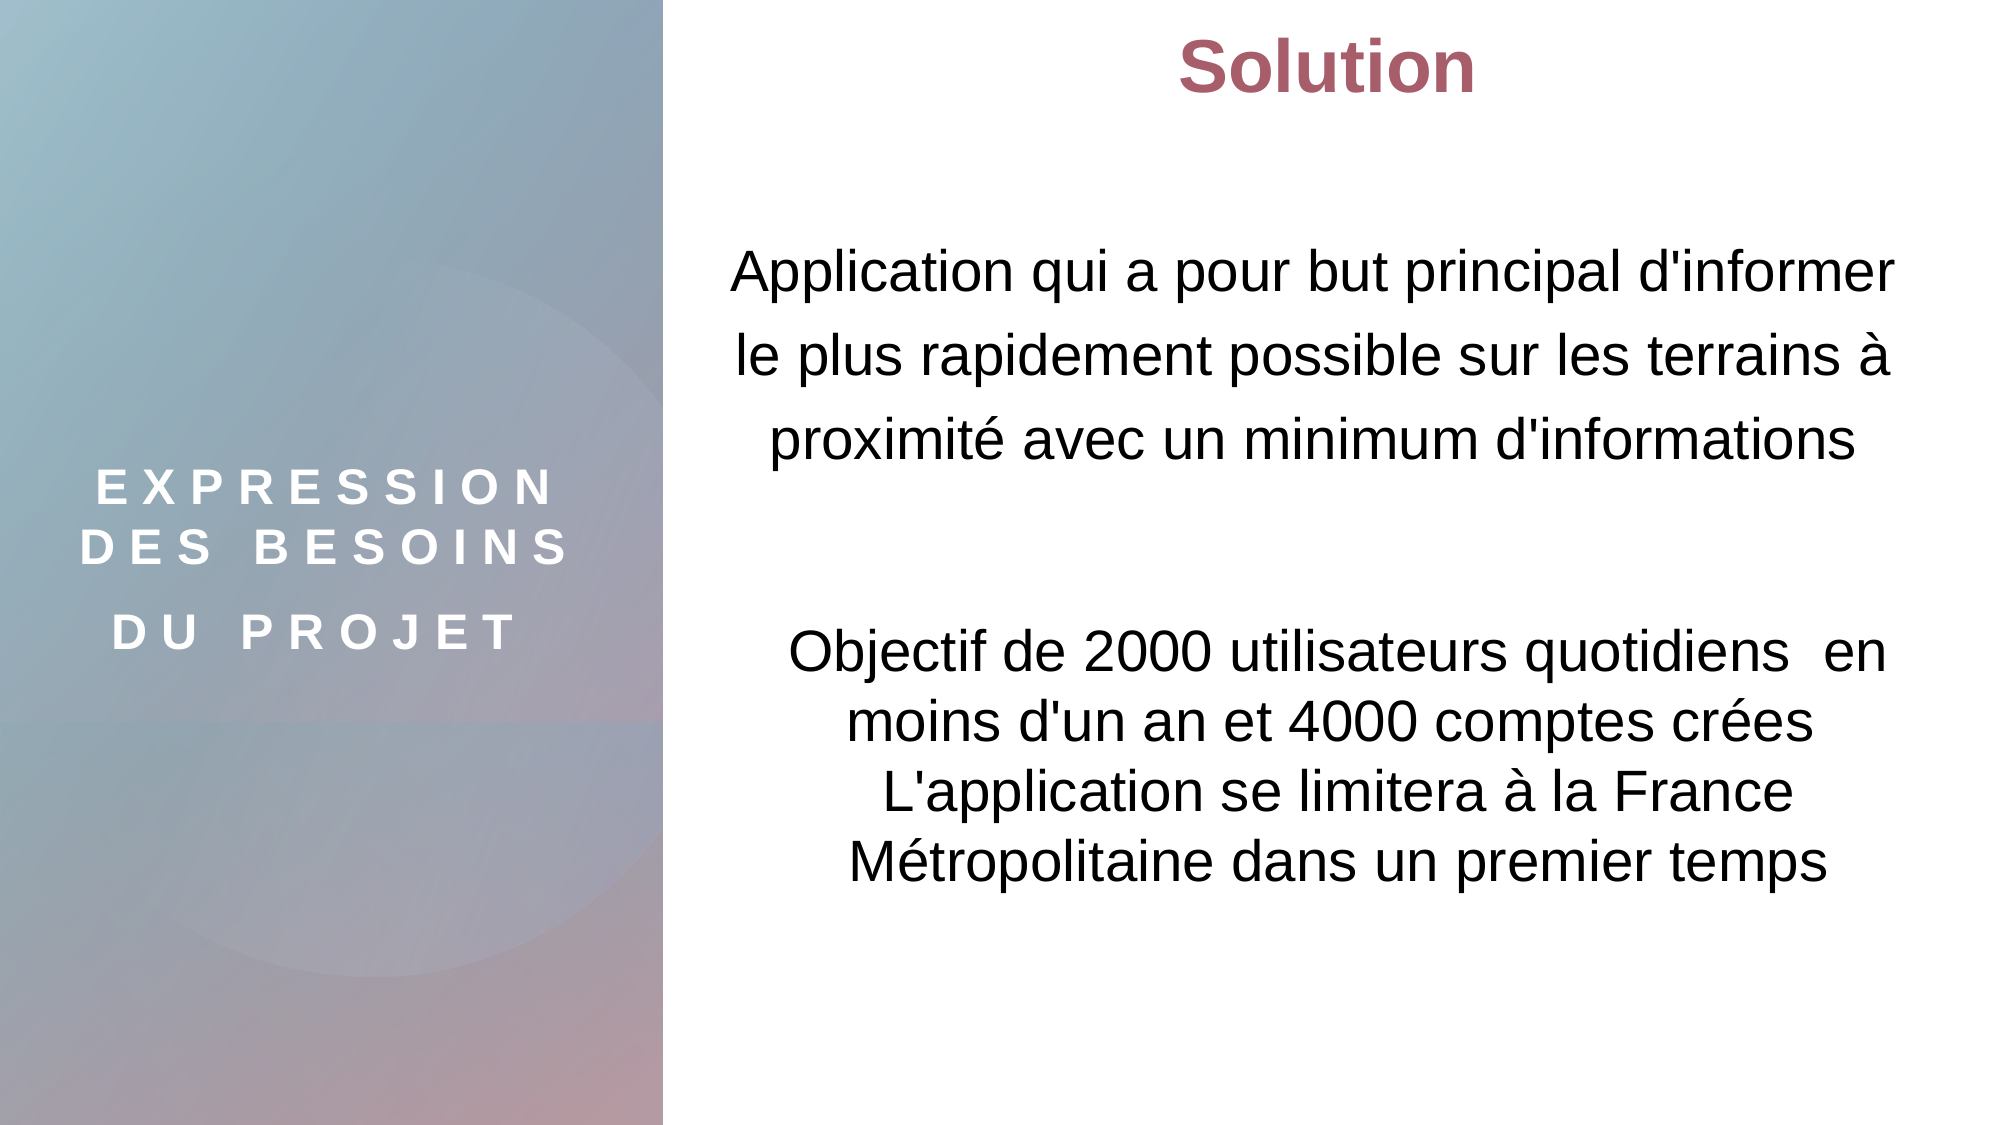

Solution
# Expression des besoins du Projet
Application qui a pour but principal d'informer le plus rapidement possible sur les terrains à proximité avec un minimum d'informations

Objectif de 2000 utilisateurs quotidiens  en moins d'un an et 4000 comptes crées
L'application se limitera à la France Métropolitaine dans un premier temps
7